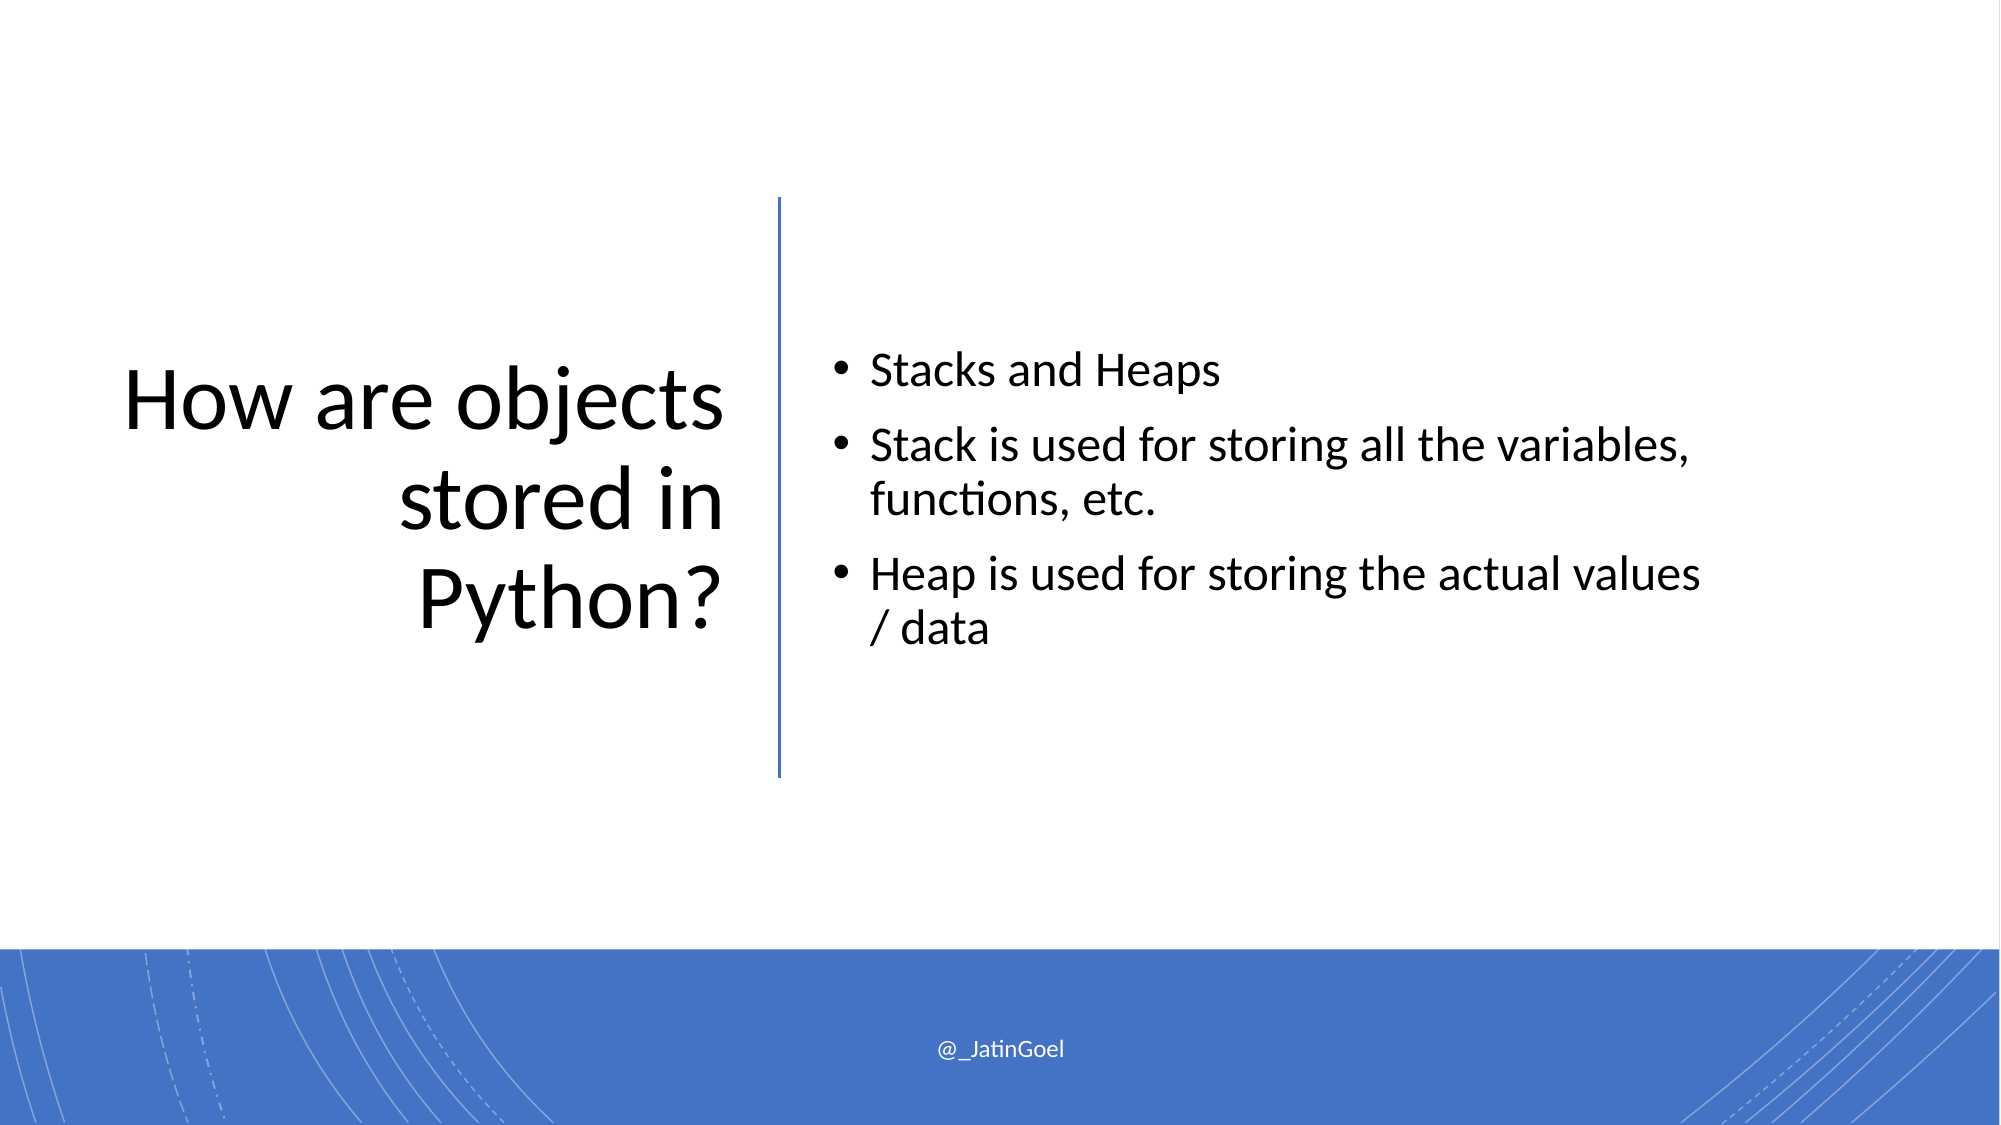

# How are objects stored in Python?
Stacks and Heaps
Stack is used for storing all the variables, functions, etc.
Heap is used for storing the actual values / data
@_JatinGoel